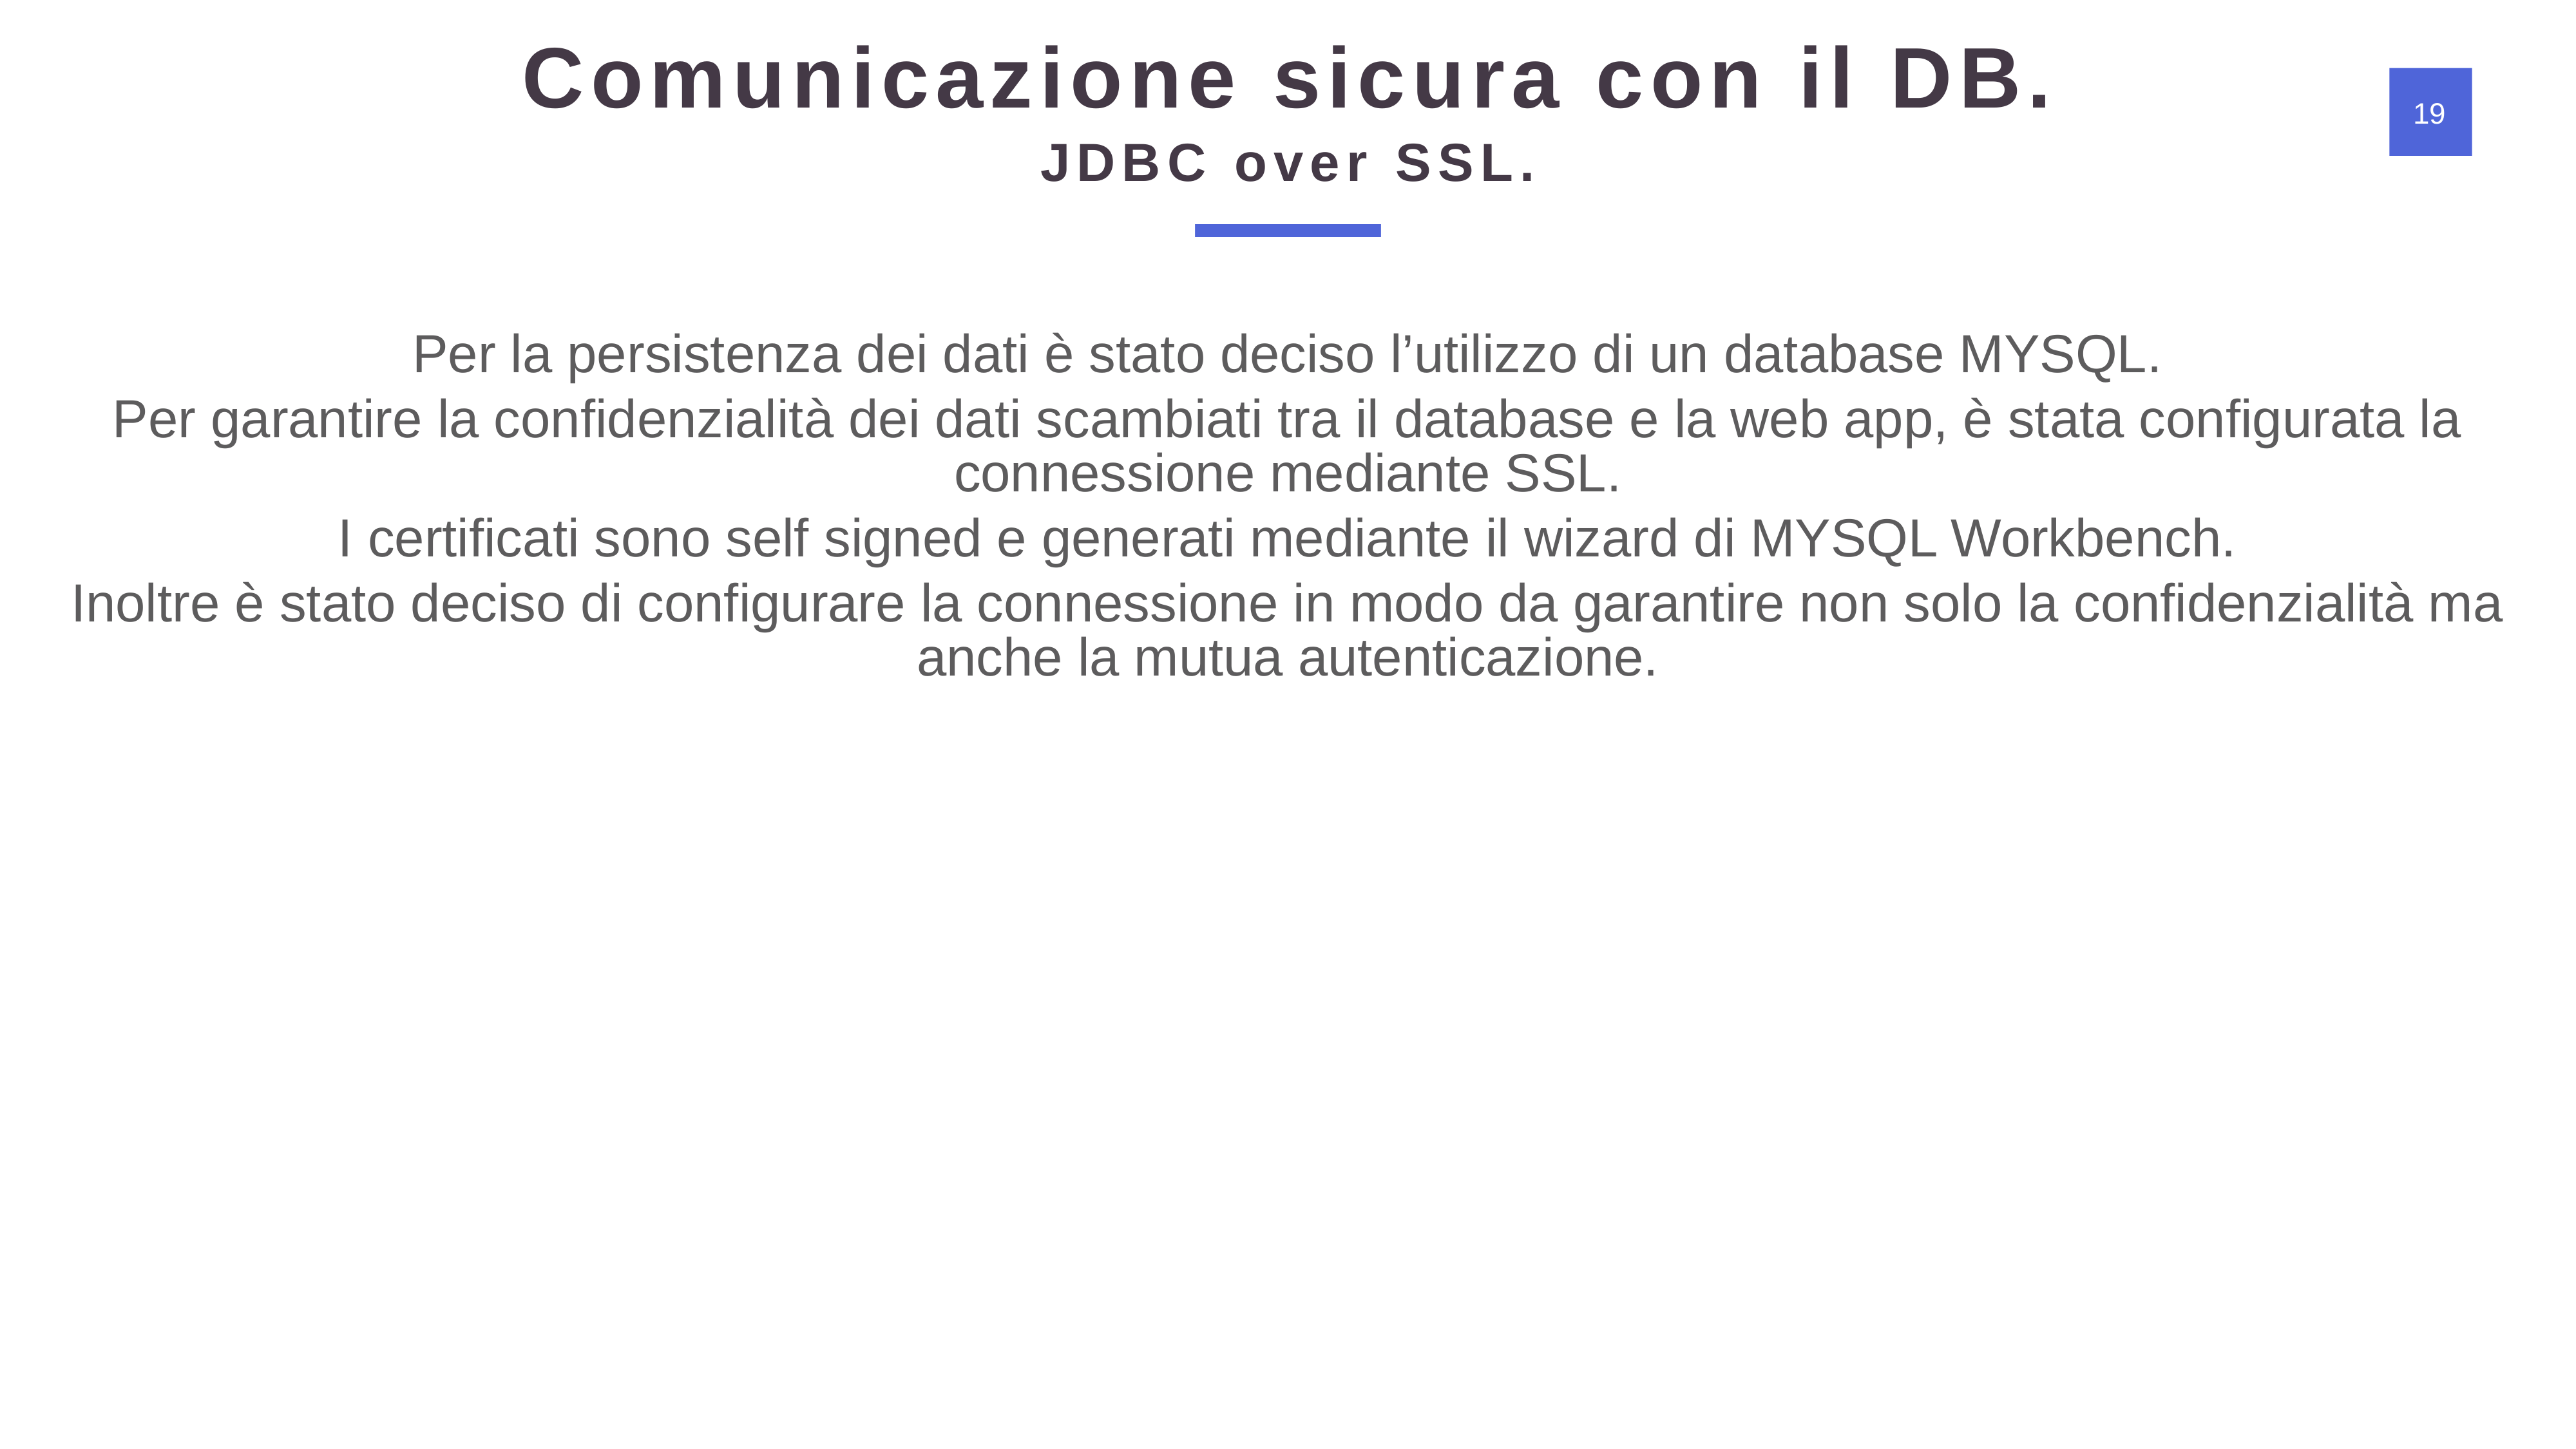

Comunicazione sicura con il DB.
JDBC over SSL.

Per la persistenza dei dati è stato deciso l’utilizzo di un database MYSQL.
Per garantire la confidenzialità dei dati scambiati tra il database e la web app, è stata configurata la connessione mediante SSL.
I certificati sono self signed e generati mediante il wizard di MYSQL Workbench.
Inoltre è stato deciso di configurare la connessione in modo da garantire non solo la confidenzialità ma anche la mutua autenticazione.